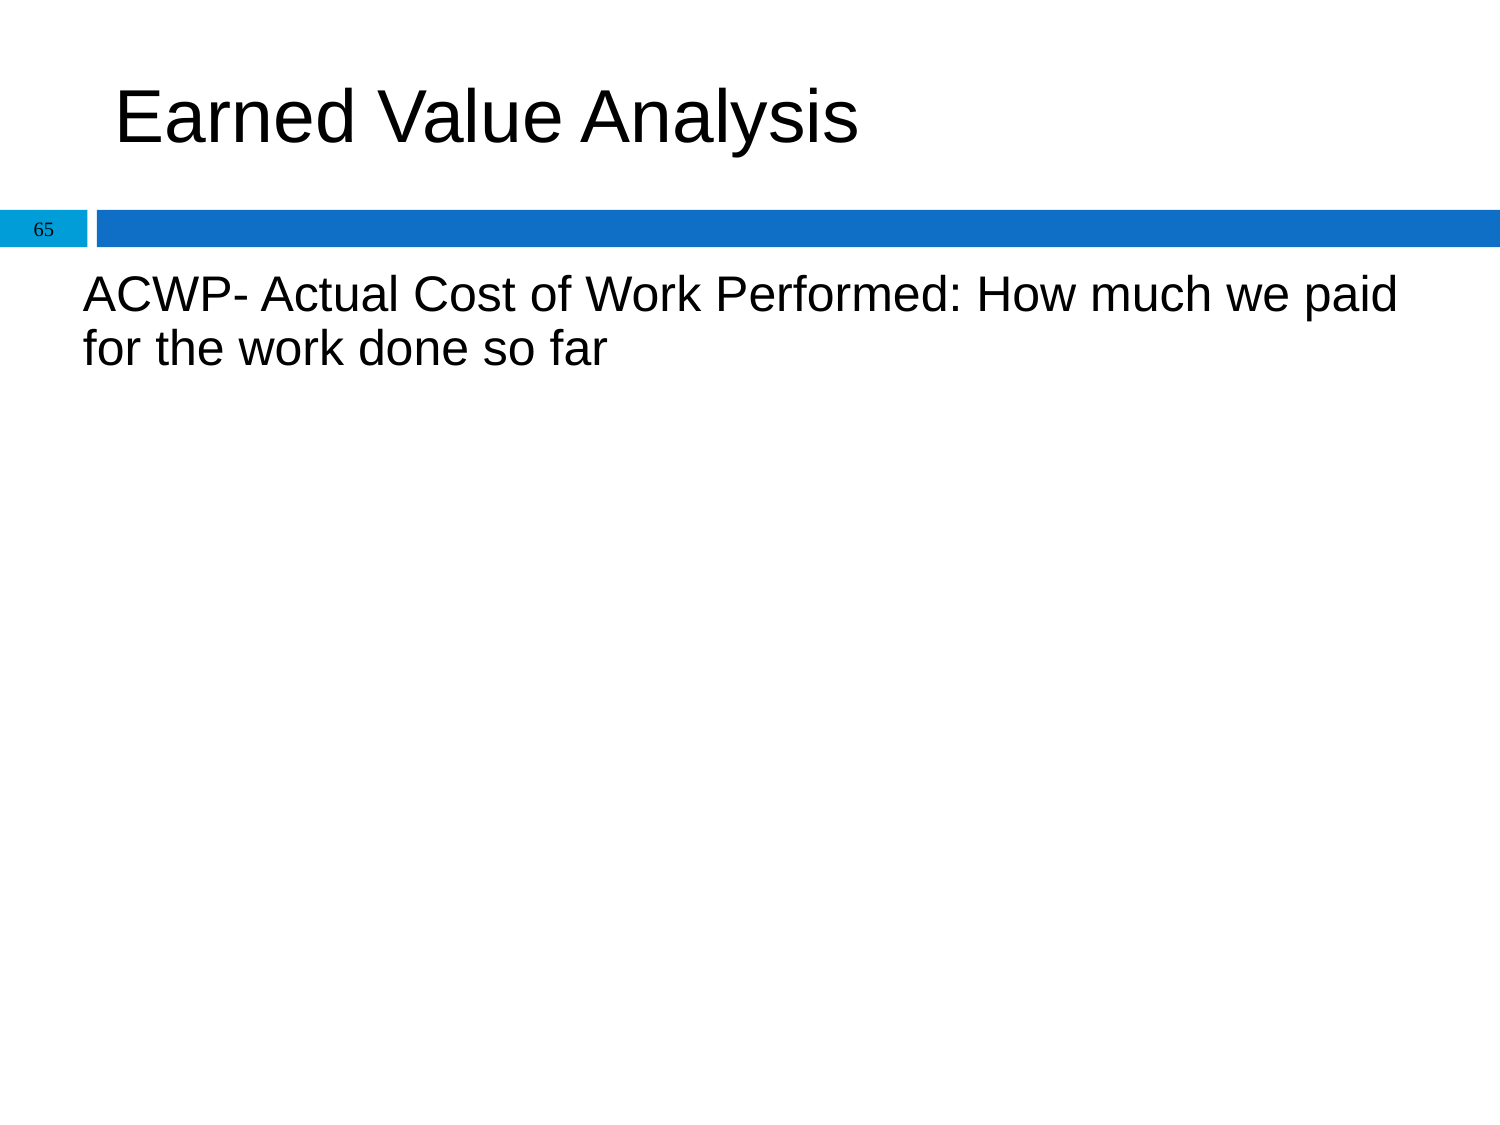

# Earned Value Analysis
65
ACWP- Actual Cost of Work Performed: How much we paid for the work done so far